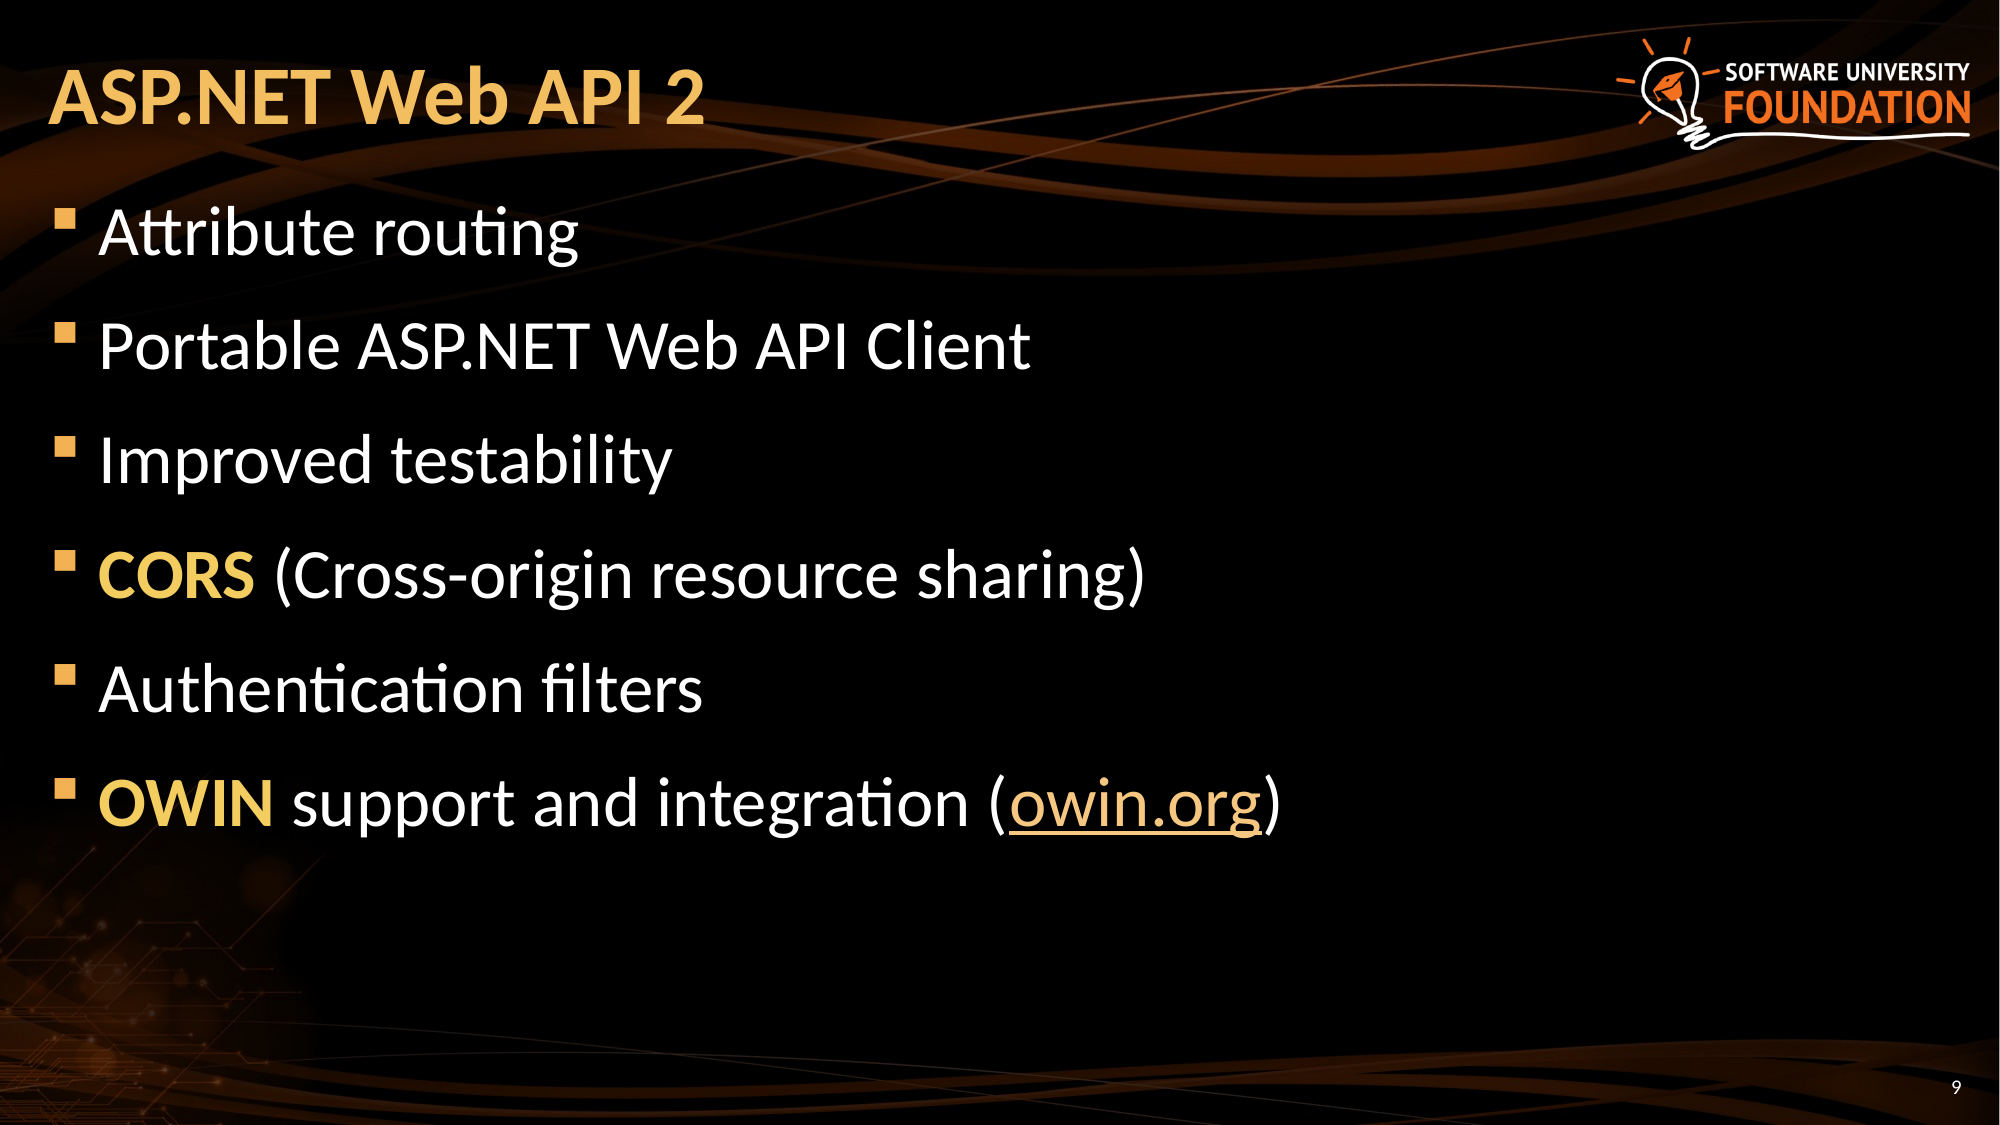

# ASP.NET Web API 2
Attribute routing
Portable ASP.NET Web API Client
Improved testability
CORS (Cross-origin resource sharing)
Authentication filters
OWIN support and integration (owin.org)
9